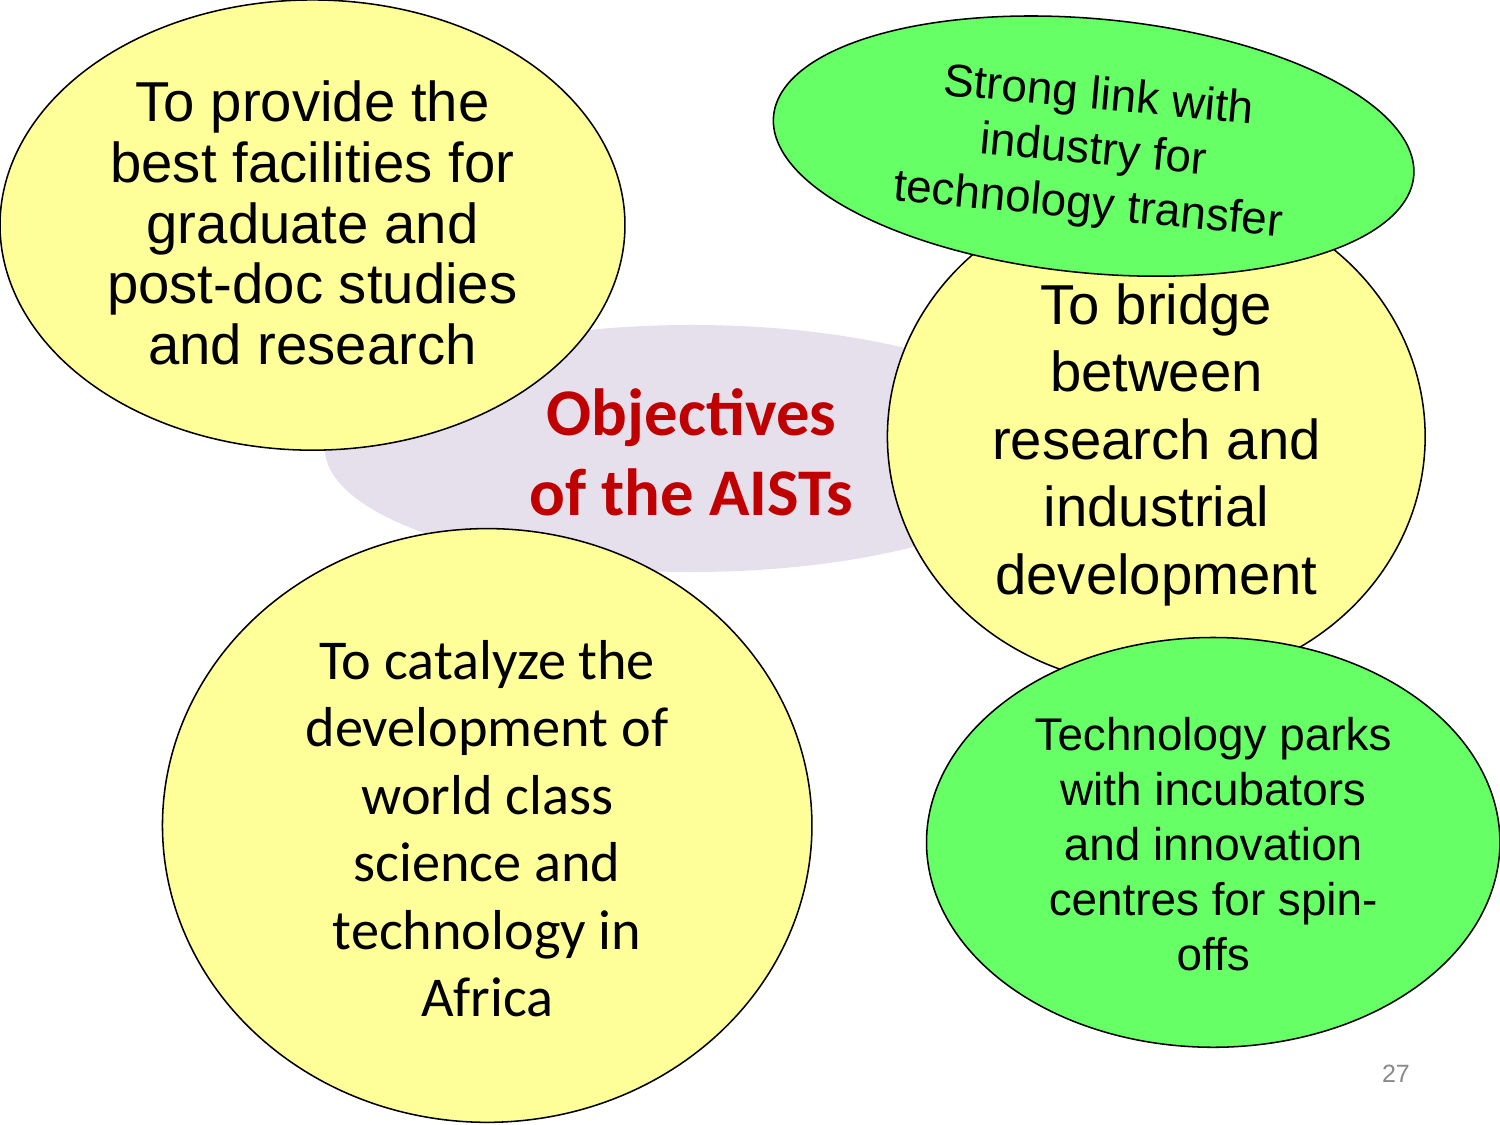

To provide the best facilities for graduate and post-doc studies and research
Strong link with industry for technology transfer
To bridge between research and industrial development
Objectives
of the AISTs
To catalyze the development of world class science and technology in Africa
Technology parks with incubators and innovation centres for spin-offs
27